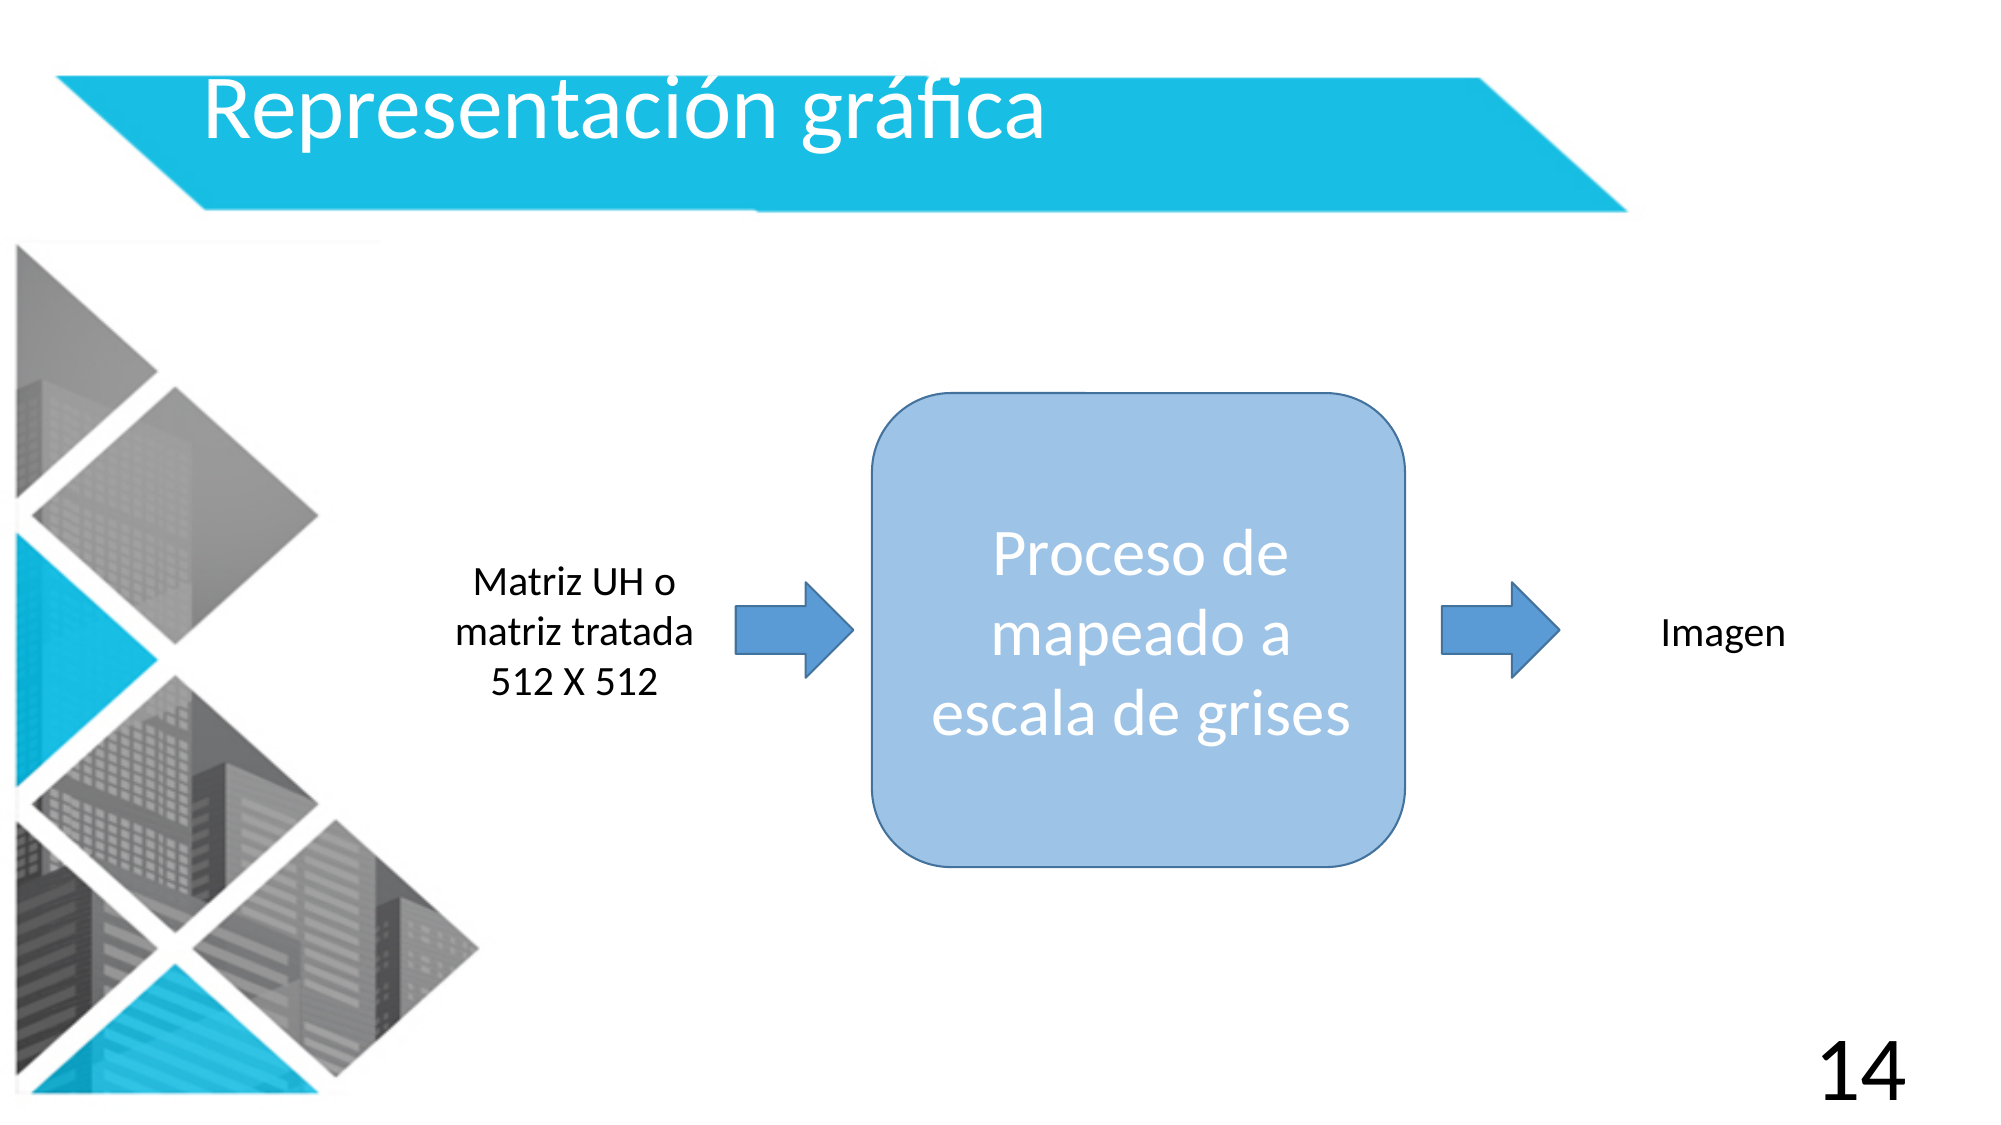

# Representación gráfica

Proceso de mapeado a escala de grises
Matriz UH o matriz tratada
512 X 512

Imagen
14